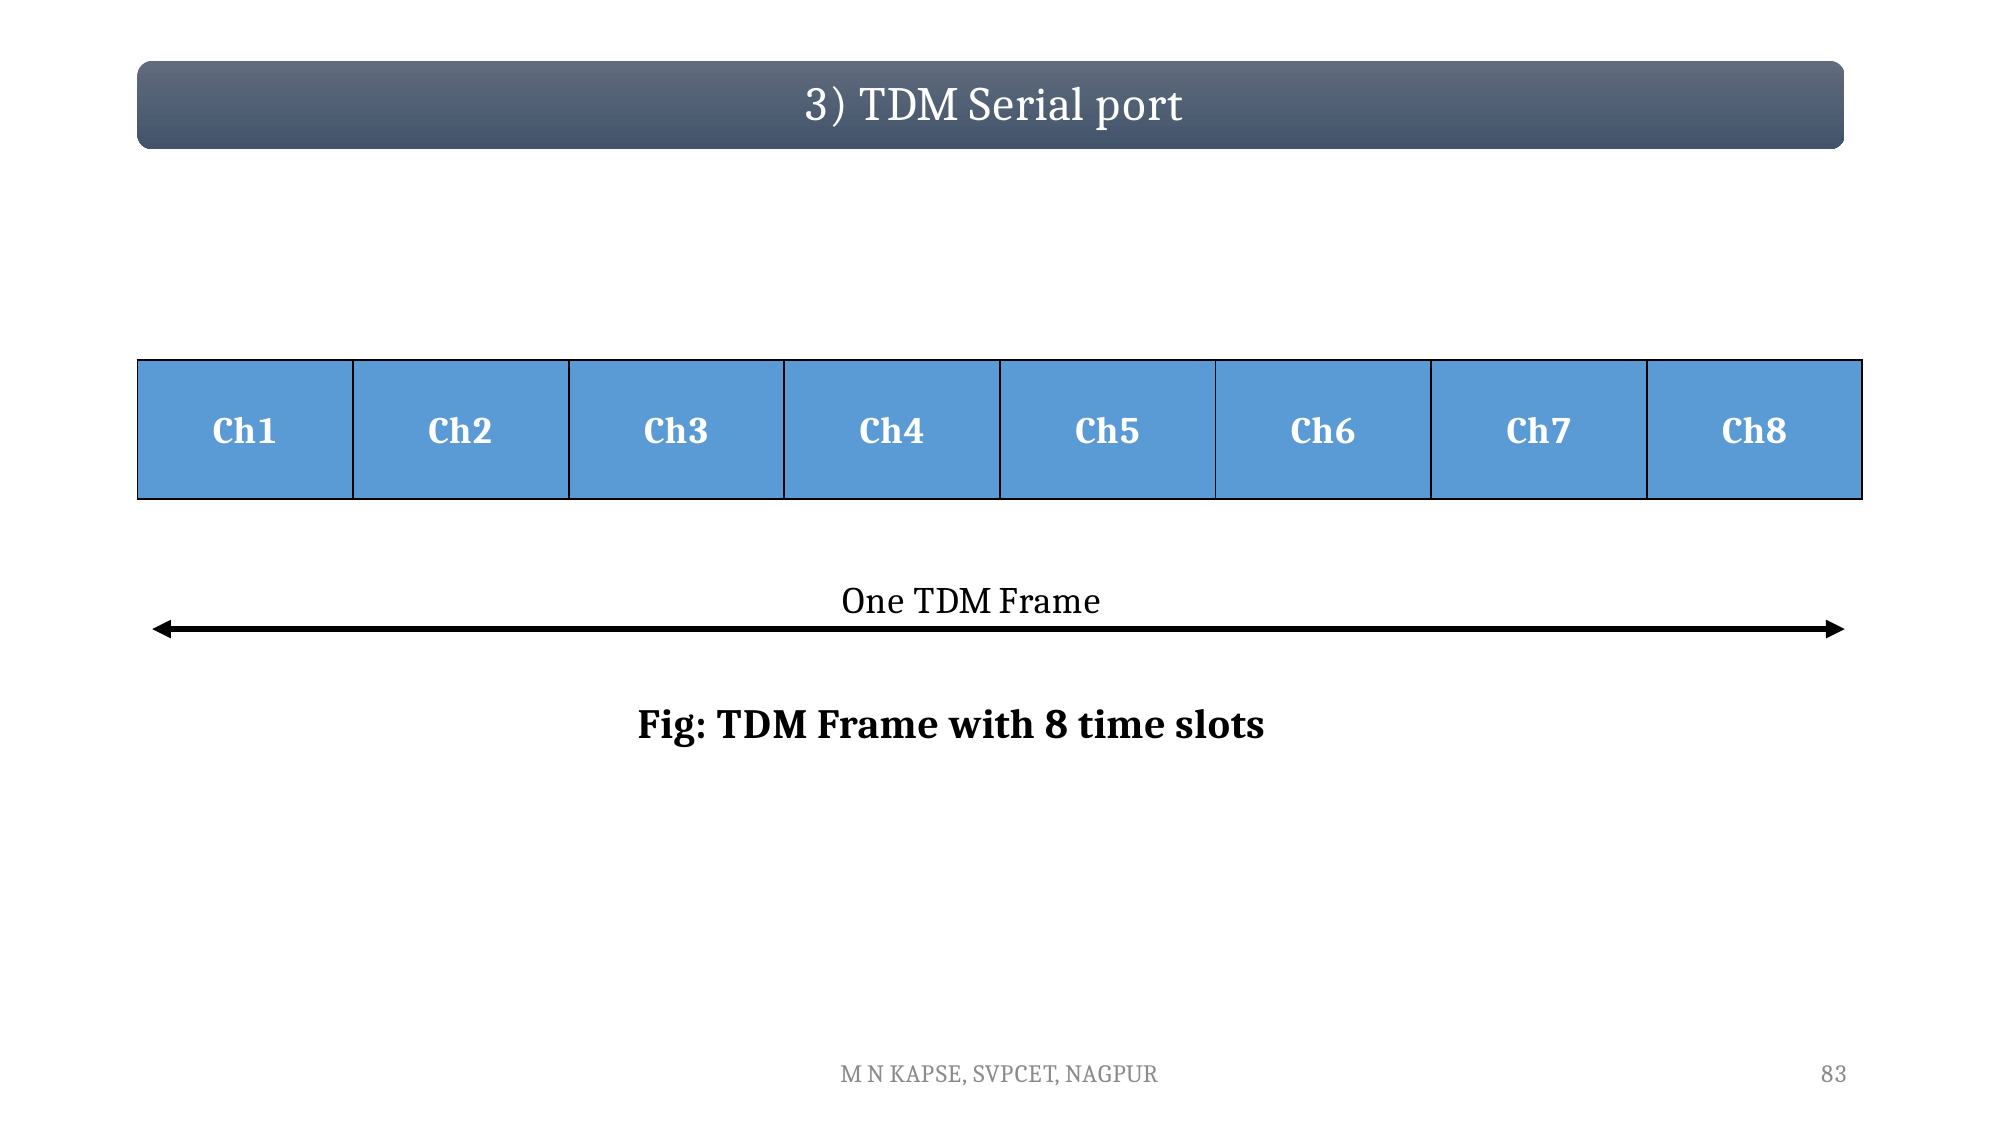

3) TDM Serial port
| Ch1 | Ch2 | Ch3 | Ch4 | Ch5 | Ch6 | Ch7 | Ch8 |
| --- | --- | --- | --- | --- | --- | --- | --- |
One TDM Frame
Fig: TDM Frame with 8 time slots
M N KAPSE, SVPCET, NAGPUR
83